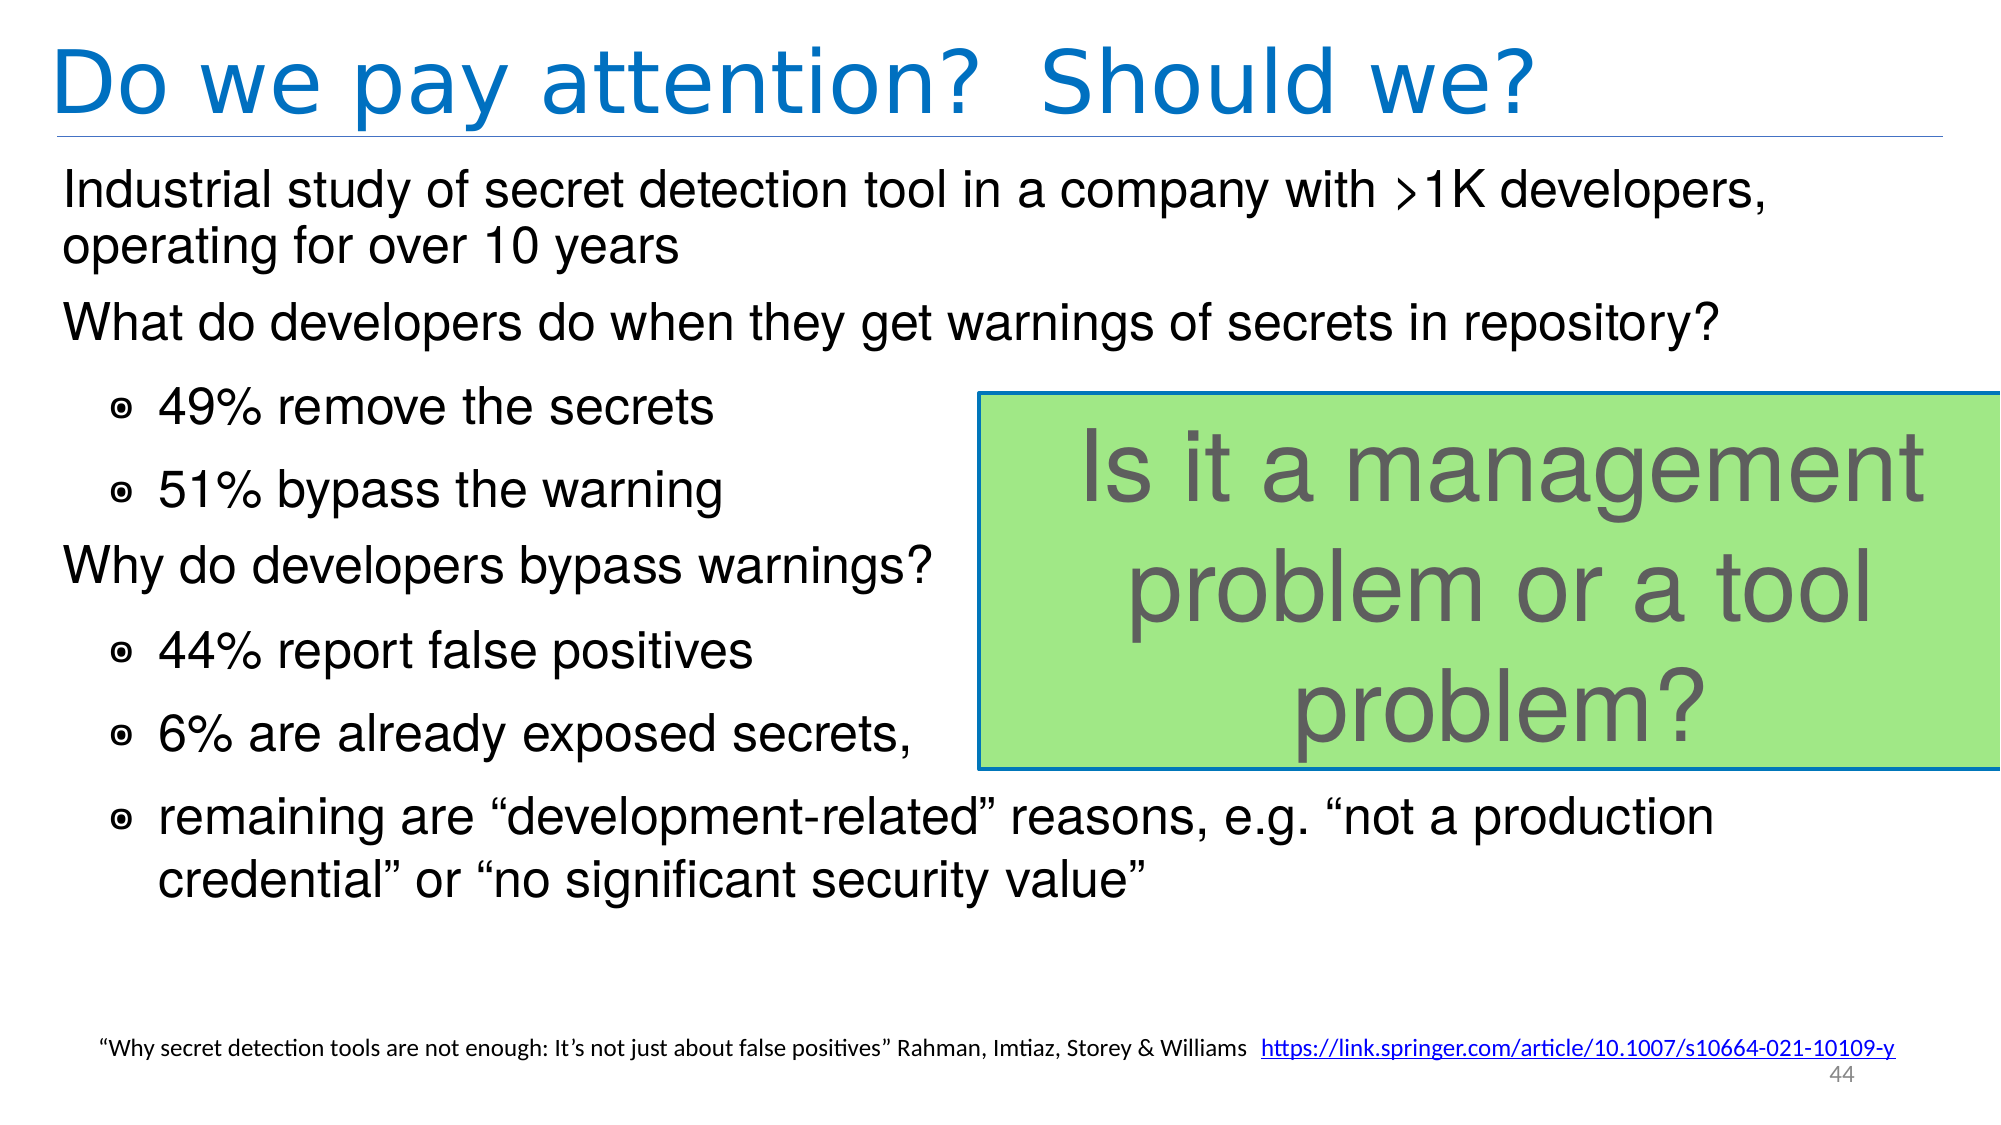

# Do we pay attention?  Should we?
Industrial study of secret detection tool in a company with >1K developers, operating for over 10 years
What do developers do when they get warnings of secrets in repository?
49% remove the secrets
51% bypass the warning
Why do developers bypass warnings?
44% report false positives
6% are already exposed secrets,
remaining are “development-related” reasons, e.g. “not a production credential” or “no significant security value”
Is it a management problem or a tool problem?
“Why secret detection tools are not enough: It’s not just about false positives” Rahman, Imtiaz, Storey & Williams  https://link.springer.com/article/10.1007/s10664-021-10109-y
44